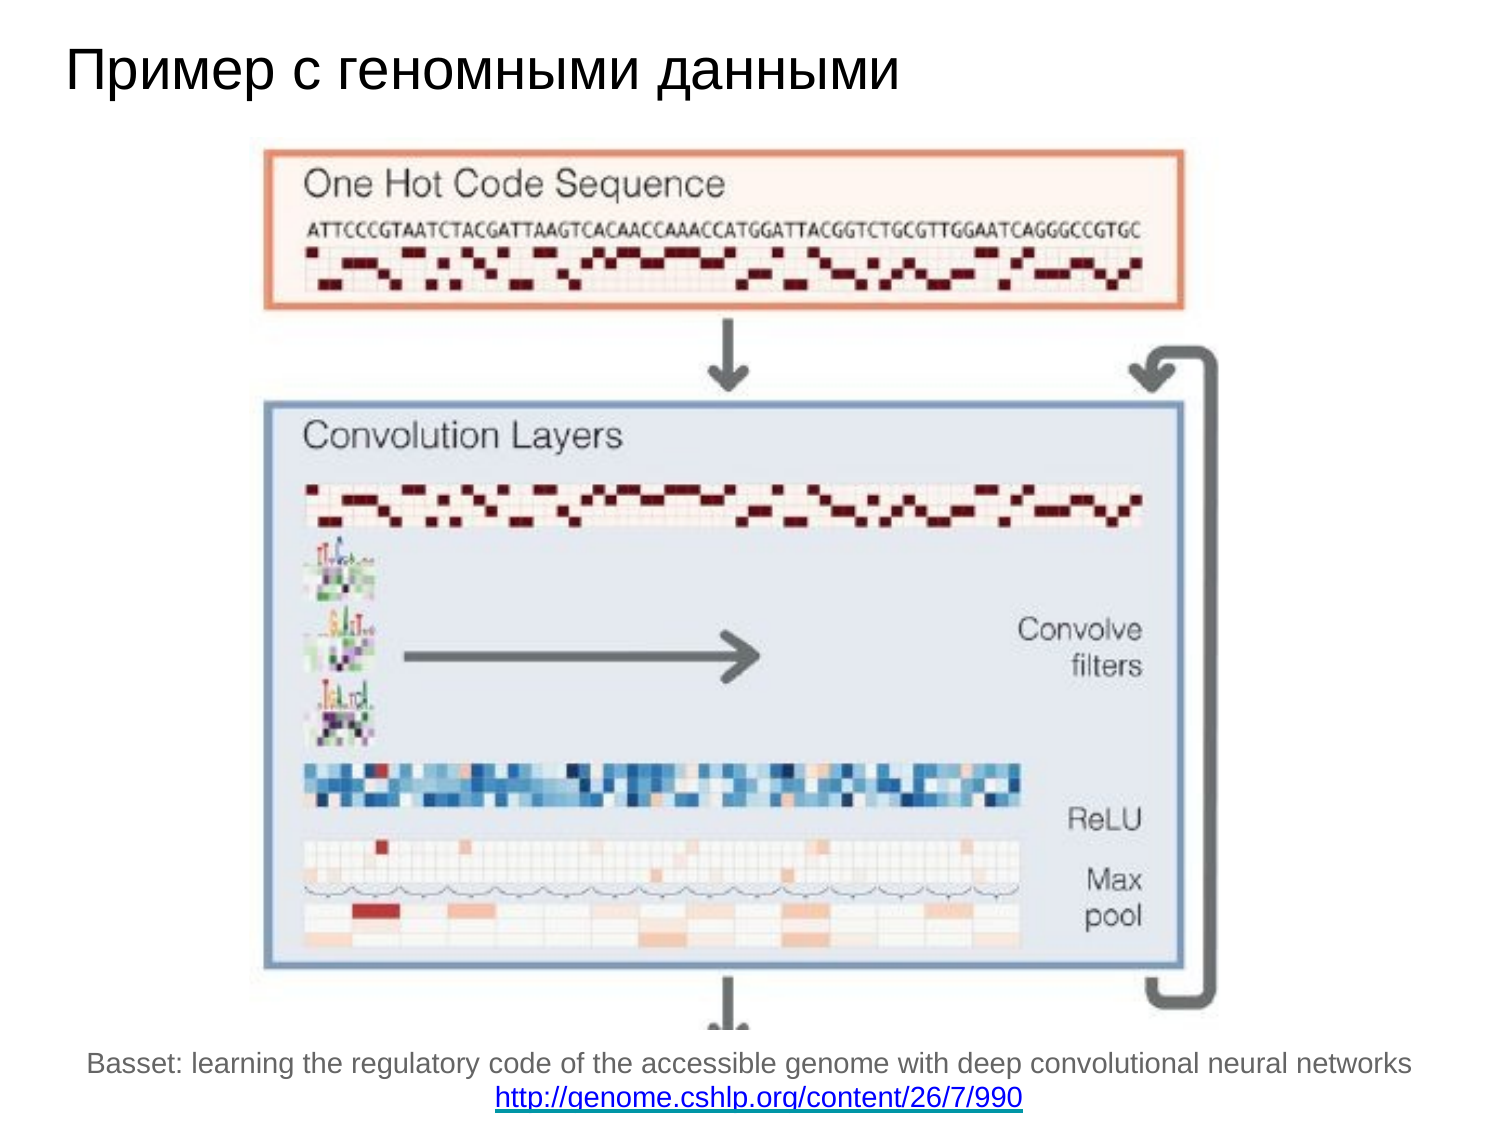

# Пример с геномными данными

Basset: learning the regulatory code of the accessible genome with deep convolutional neural networks  http://genome.cshlp.org/content/26/7/990